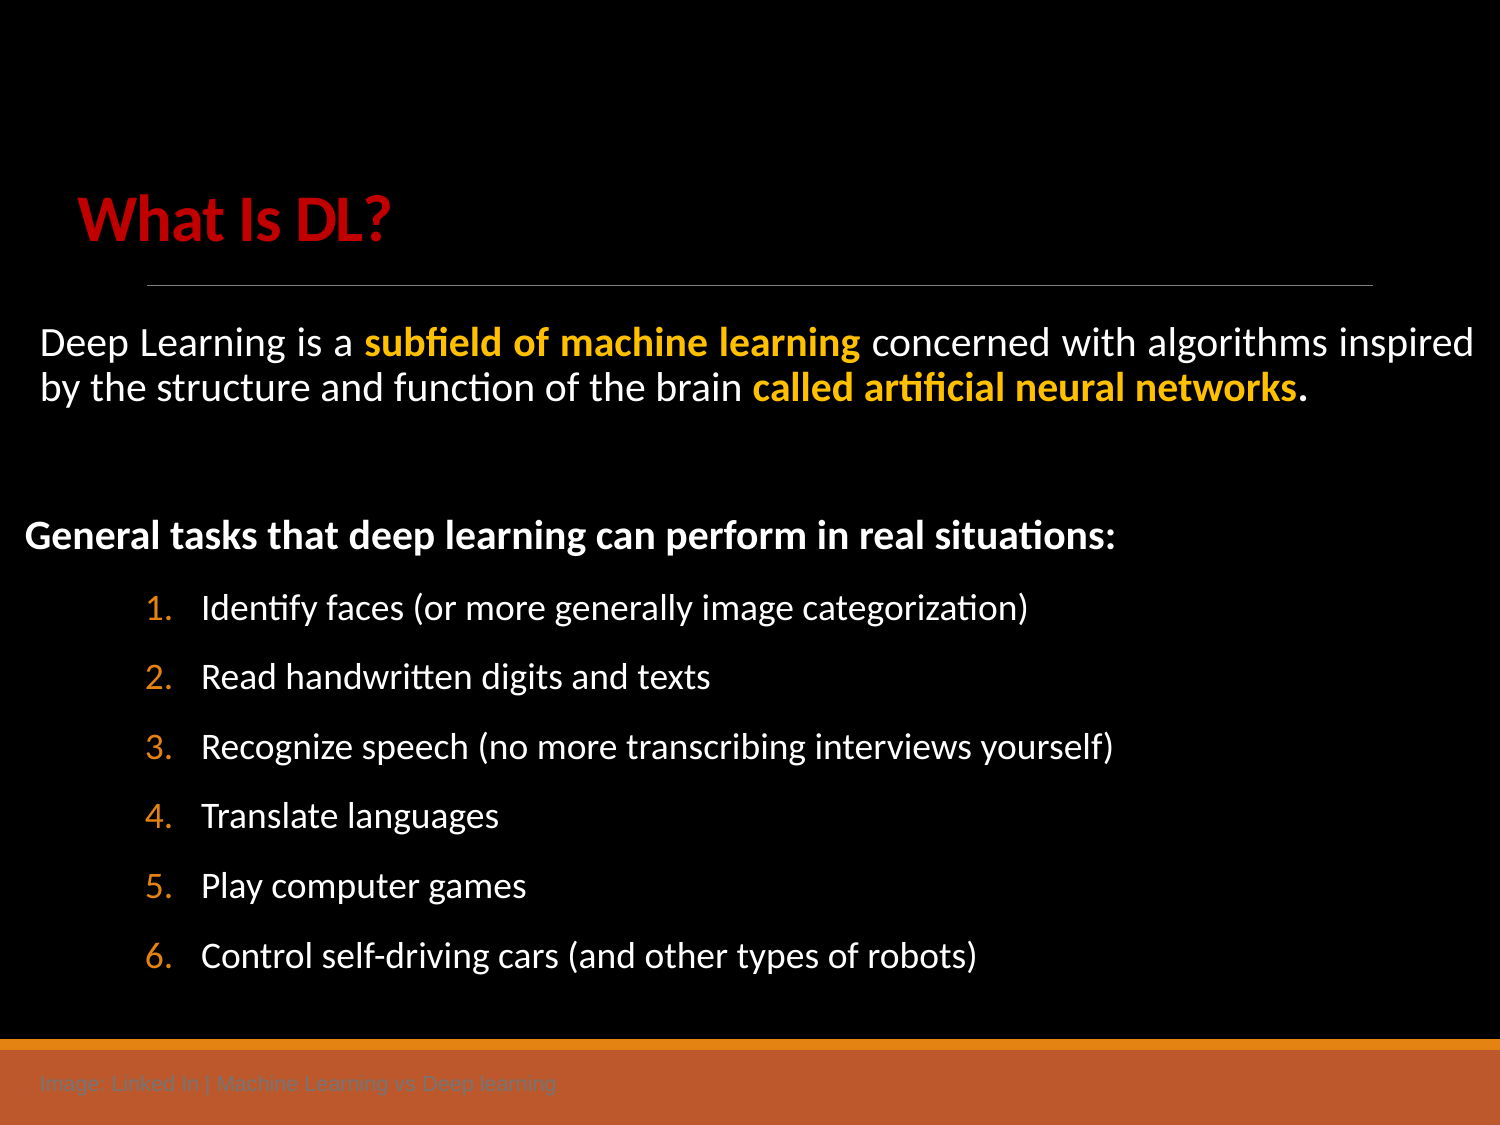

# What Is DL?
Deep Learning is a subfield of machine learning concerned with algorithms inspired by the structure and function of the brain called artificial neural networks.

General tasks that deep learning can perform in real situations:
Identify faces (or more generally image categorization)
Read handwritten digits and texts
Recognize speech (no more transcribing interviews yourself)
Translate languages
Play computer games
Control self-driving cars (and other types of robots)

Image: Linked In | Machine Learning vs Deep learning